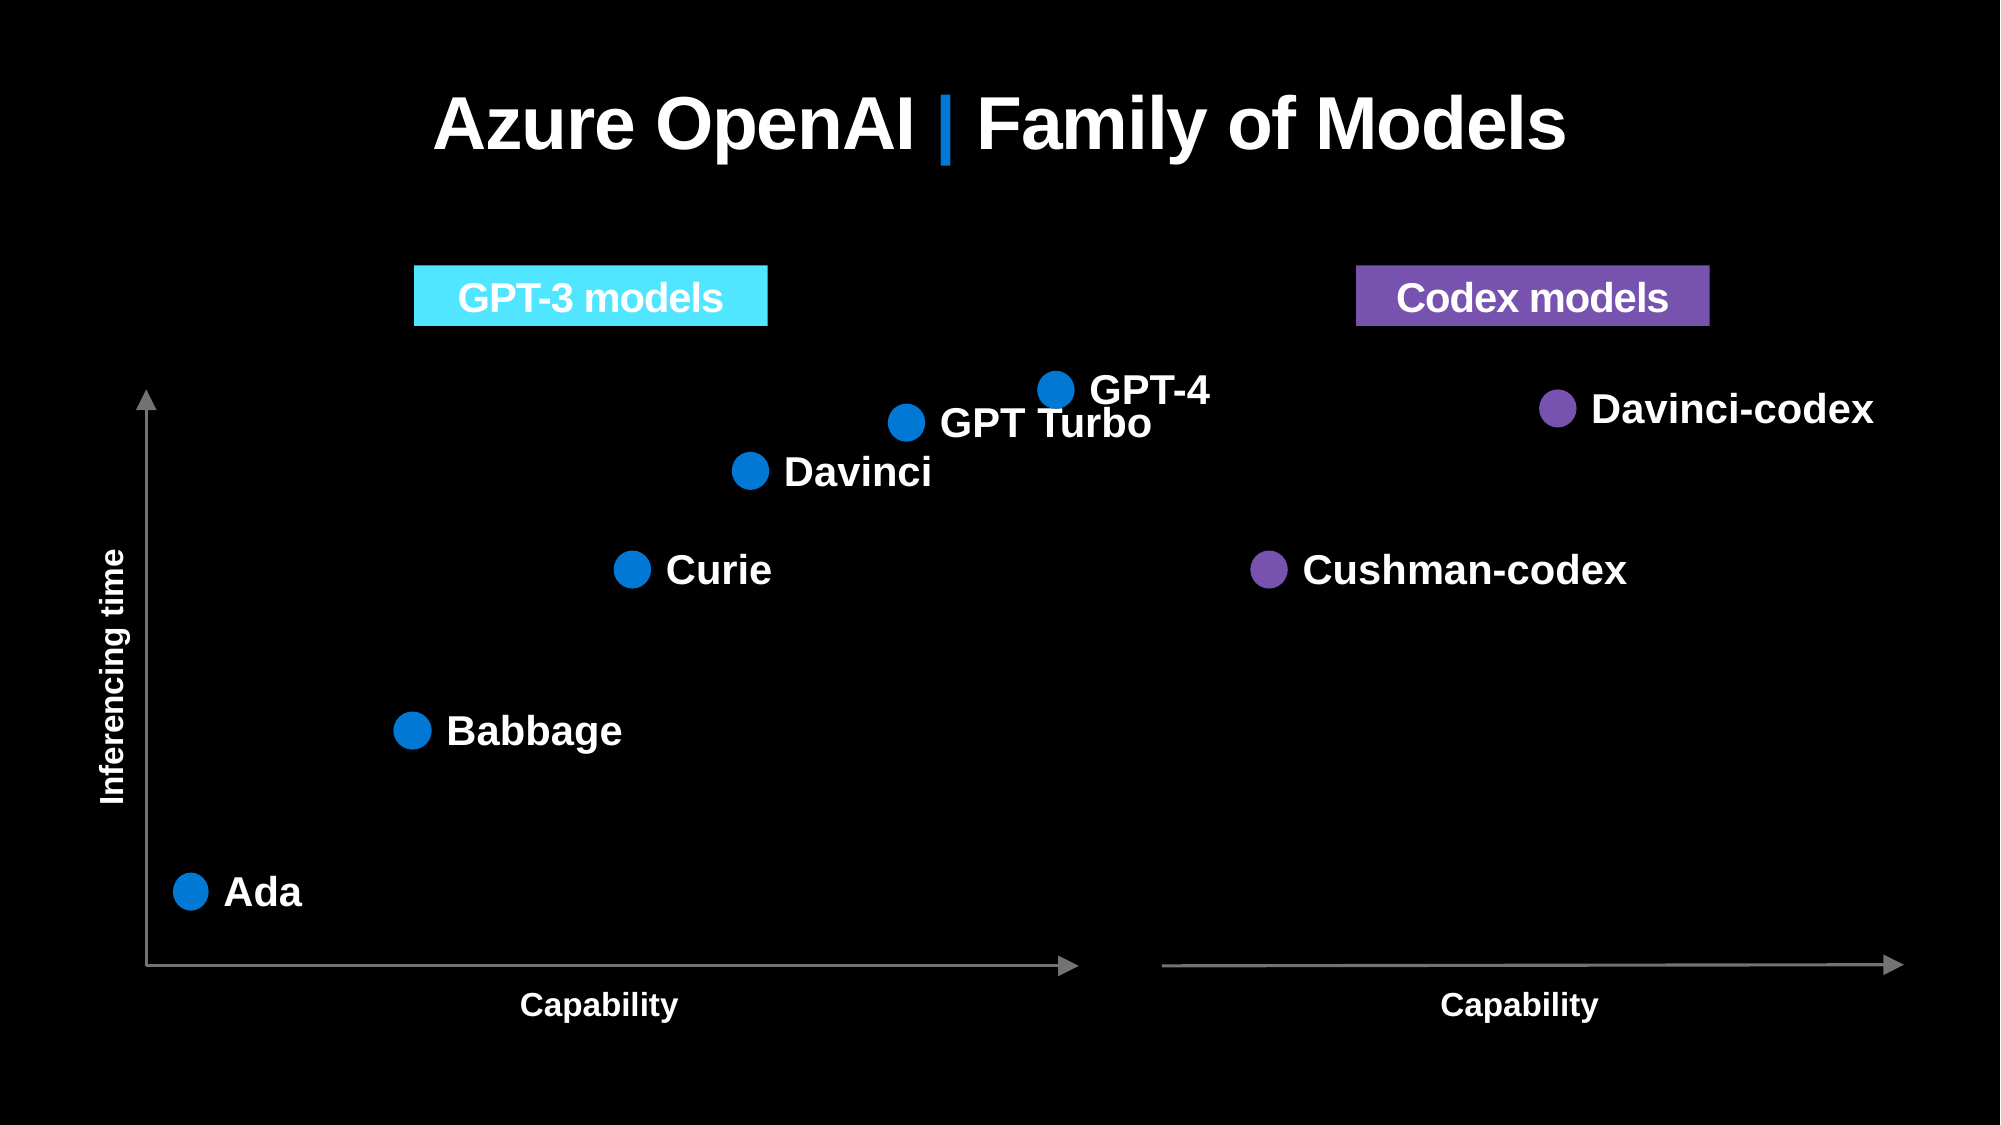

# Azure OpenAI | Family of Models
GPT-3 models
Codex models
GPT-4

Davinci-codex

GPT Turbo

Davinci

Curie

Cushman-codex

Inferencing time
Babbage

Ada

Capability
Capability